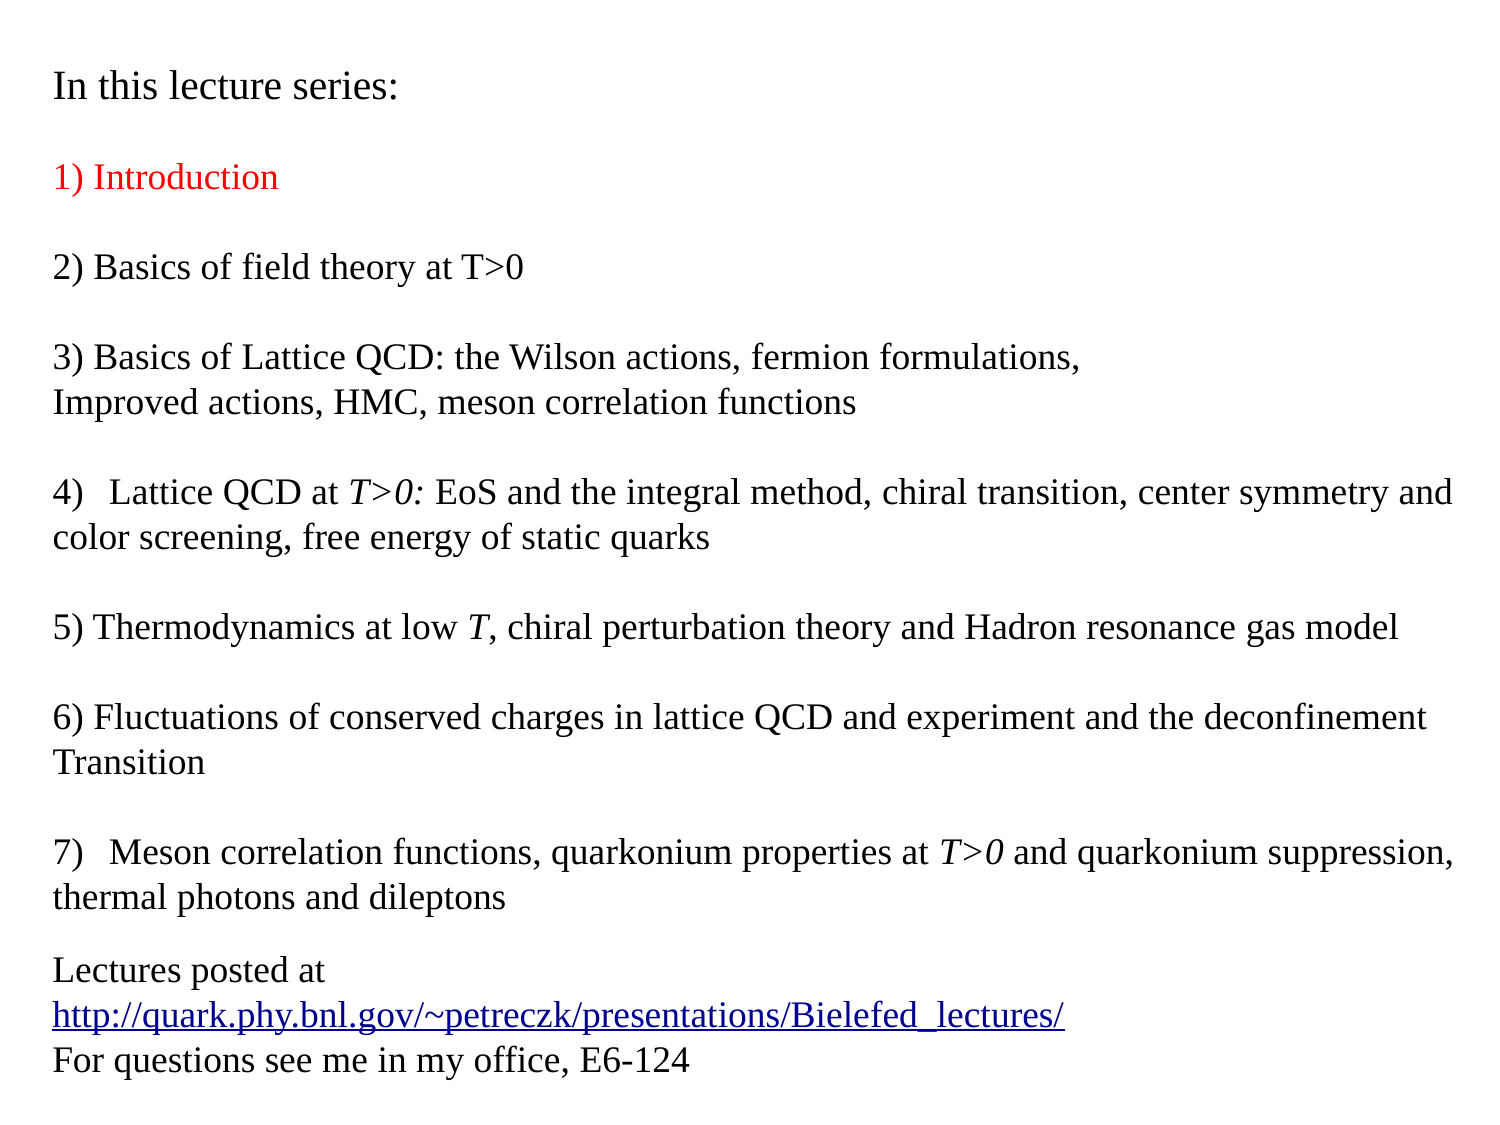

In this lecture series:

1) Introduction

2) Basics of field theory at T>0

3) Basics of Lattice QCD: the Wilson actions, fermion formulations,
Improved actions, HMC, meson correlation functions

Lattice QCD at T>0: EoS and the integral method, chiral transition, center symmetry and
color screening, free energy of static quarks

5) Thermodynamics at low T, chiral perturbation theory and Hadron resonance gas model

6) Fluctuations of conserved charges in lattice QCD and experiment and the deconfinement
Transition

Meson correlation functions, quarkonium properties at T>0 and quarkonium suppression,
thermal photons and dileptons

Lectures posted at
http://quark.phy.bnl.gov/~petreczk/presentations/Bielefed_lectures/
For questions see me in my office, E6-124